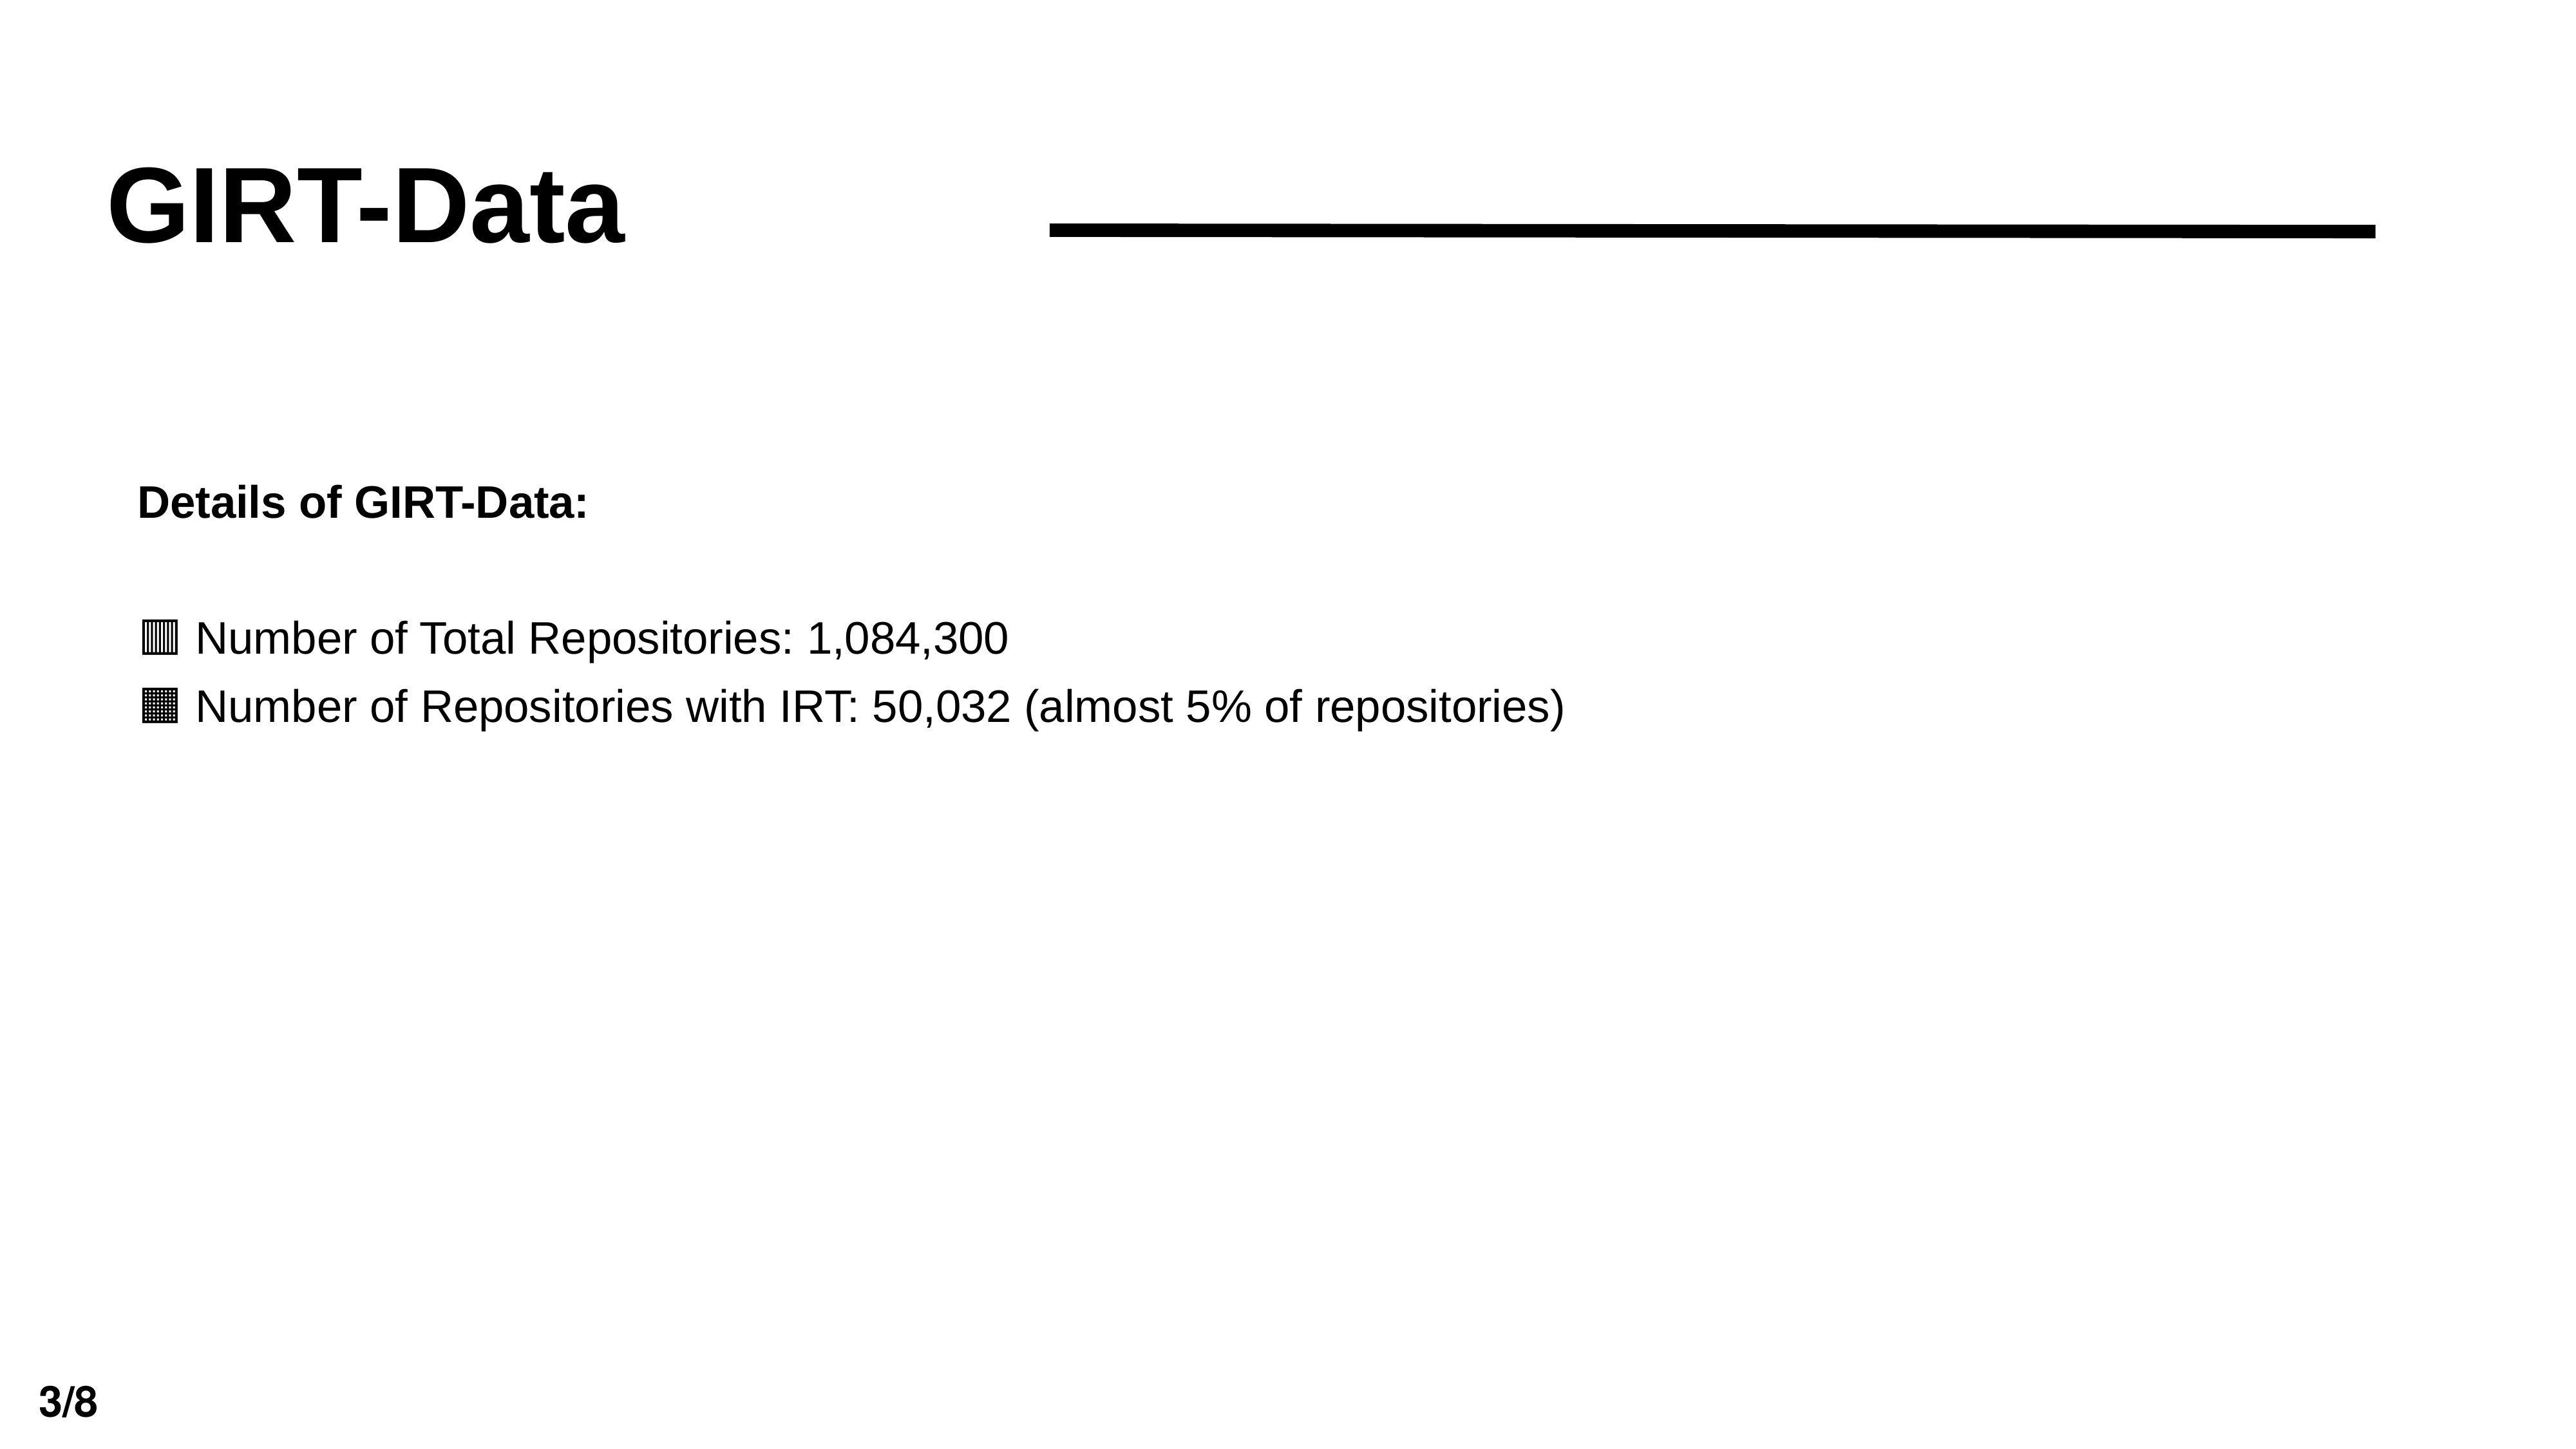

GIRT-Data

Details of GIRT-Data:

🟥 Number of Total Repositories: 1,084,300
🟧 Number of Repositories with IRT: 50,032 (almost 5% of repositories)
3/8